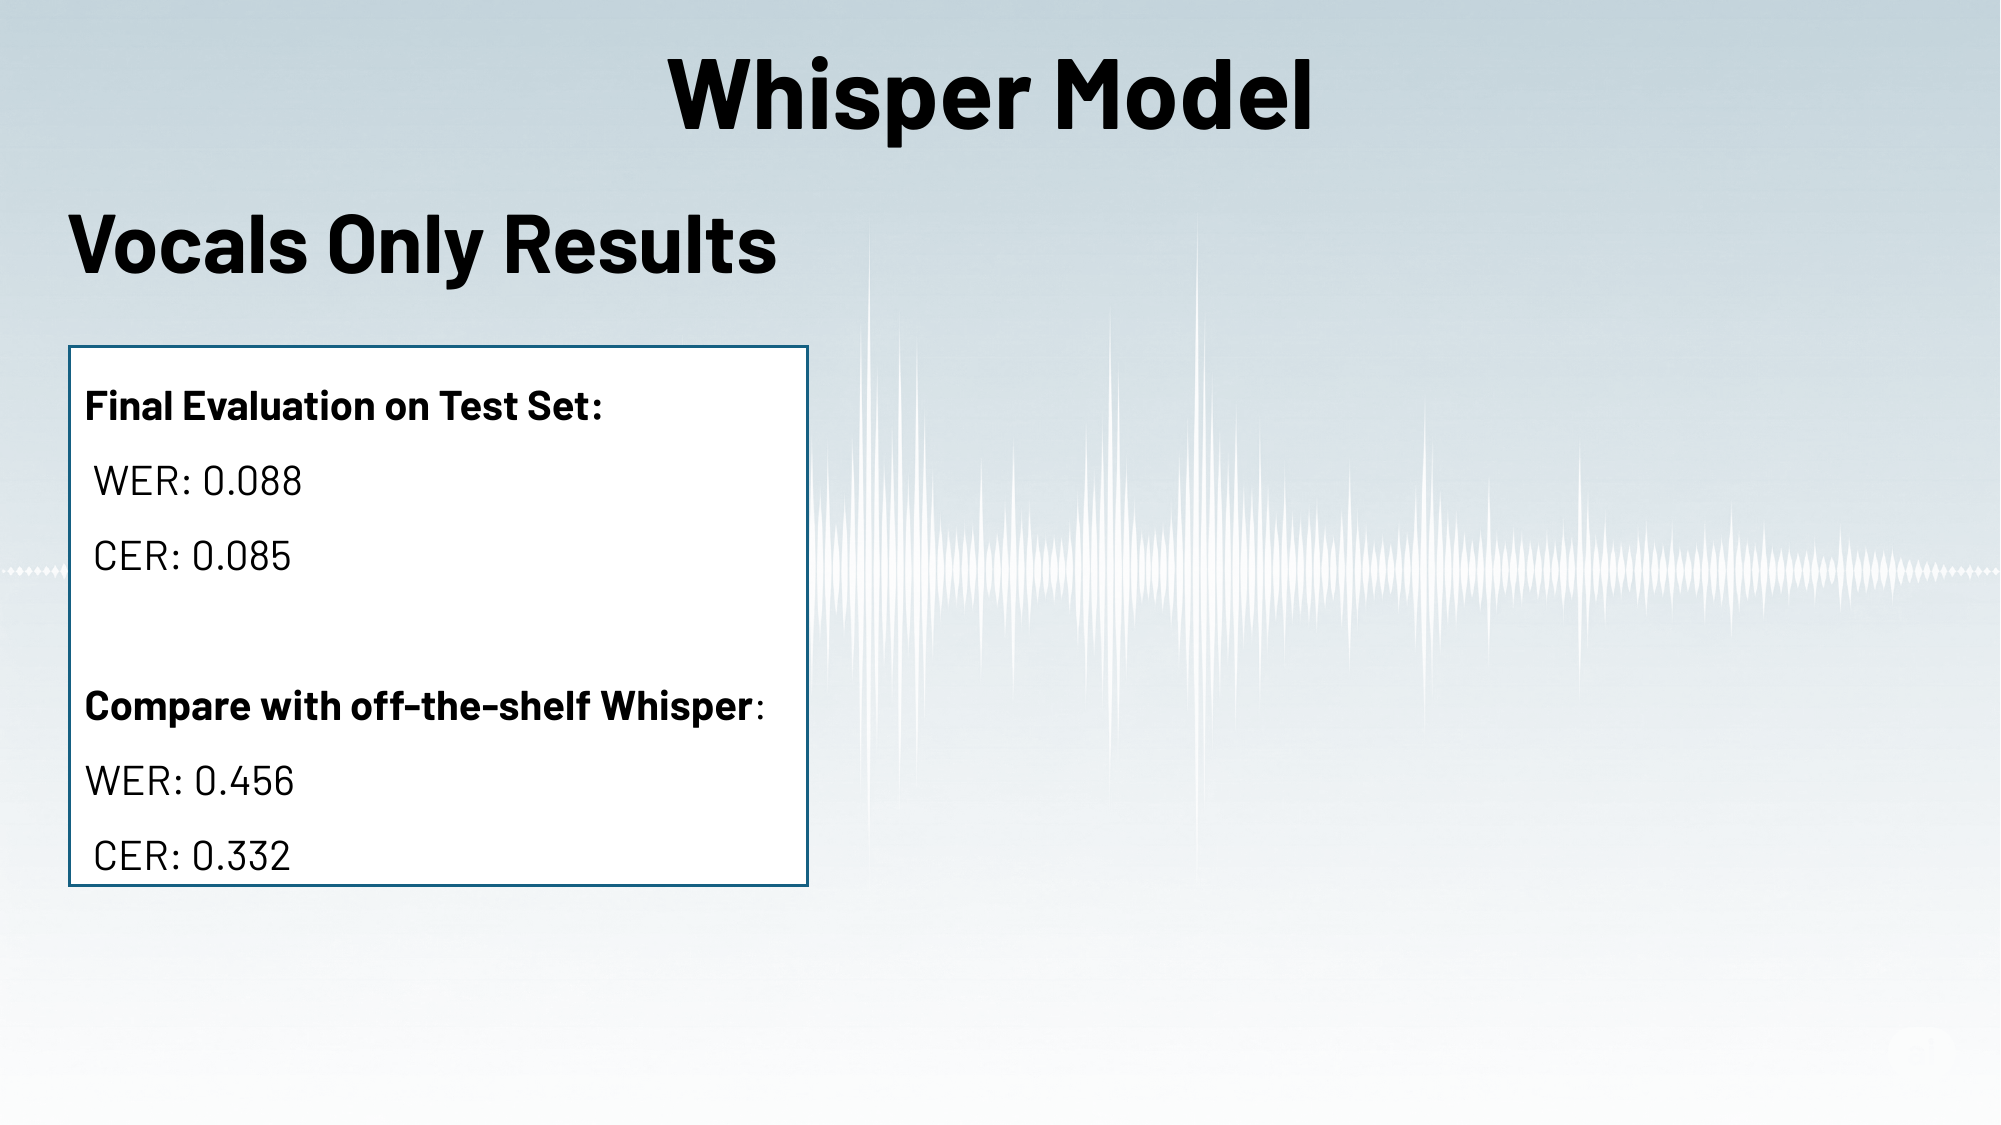

Whisper Model
Vocals Only Results
Final Evaluation on Test Set:
 WER: 0.088
 CER: 0.085

Compare with off-the-shelf Whisper:
WER: 0.456
 CER: 0.332